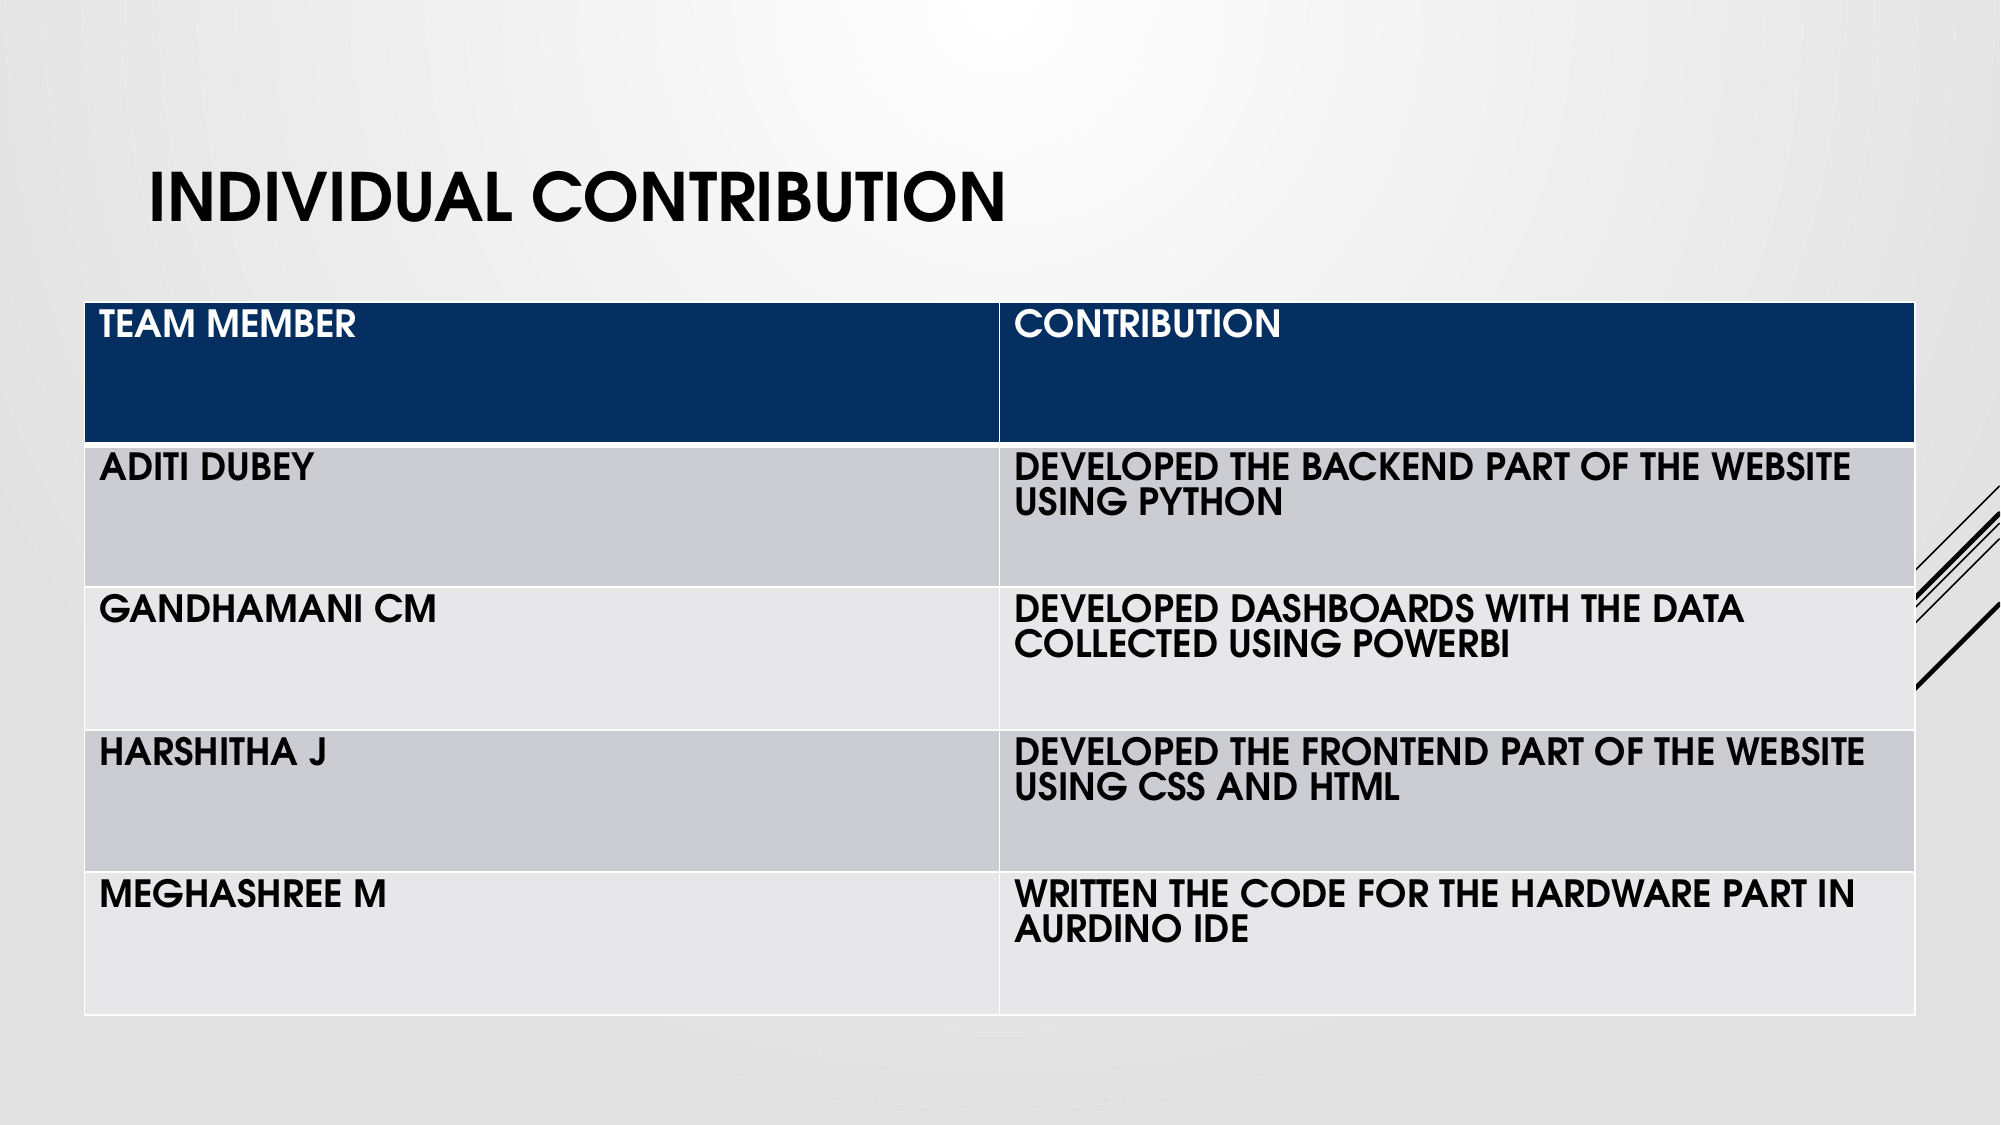

INDIVIDUAL CONTRIBUTION
| TEAM MEMBER | CONTRIBUTION |
| --- | --- |
| ADITI DUBEY | DEVELOPED THE BACKEND PART OF THE WEBSITE USING PYTHON |
| GANDHAMANI CM | DEVELOPED DASHBOARDS WITH THE DATA COLLECTED USING POWERBI |
| HARSHITHA J | DEVELOPED THE FRONTEND PART OF THE WEBSITE USING CSS AND HTML |
| MEGHASHREE M | WRITTEN THE CODE FOR THE HARDWARE PART IN AURDINO IDE |